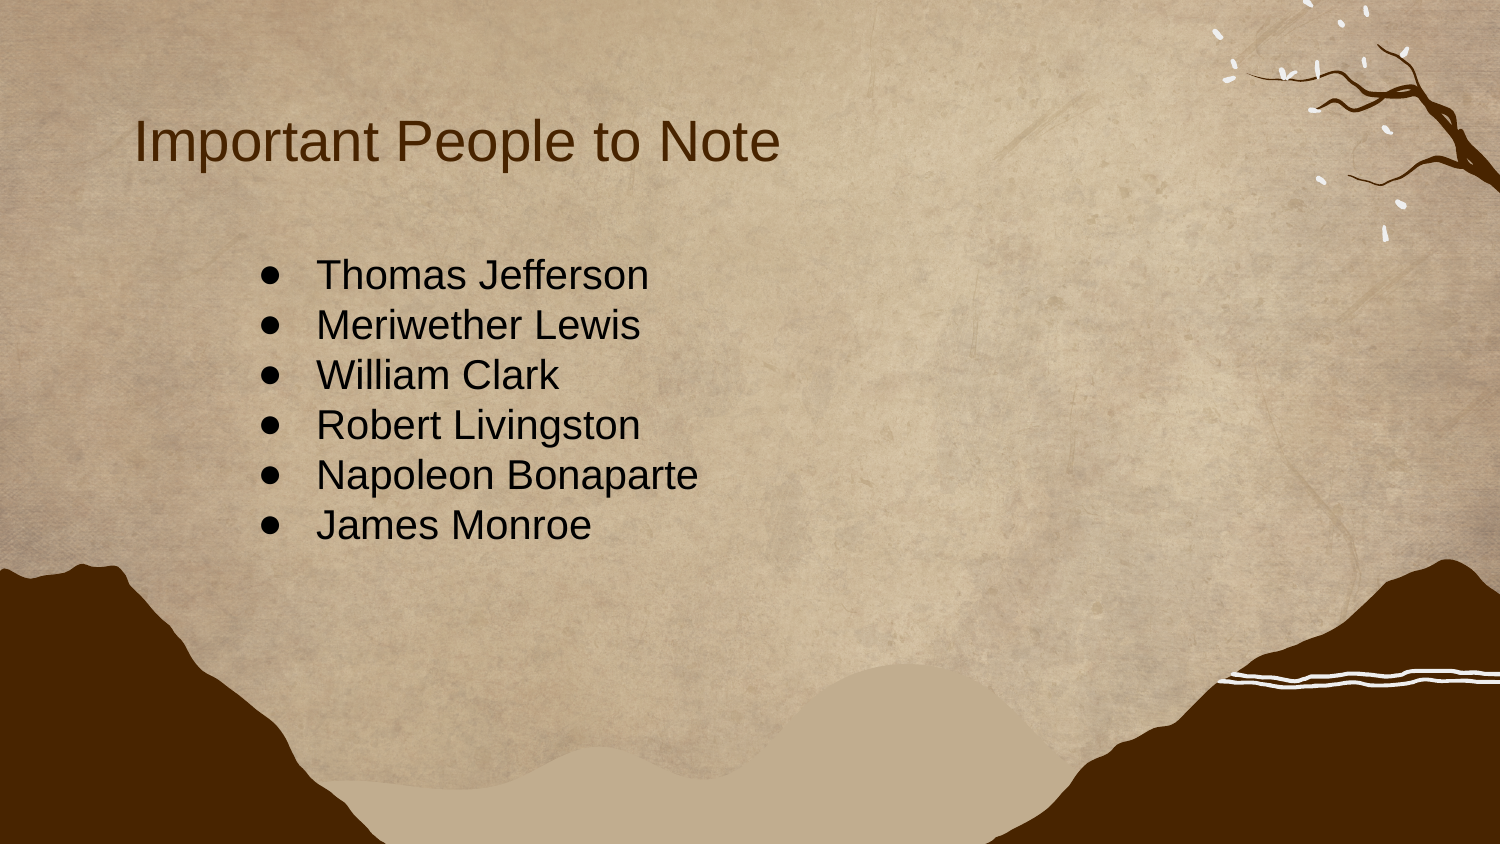

# Important People to Note
Thomas Jefferson
Meriwether Lewis
William Clark
Robert Livingston
Napoleon Bonaparte
James Monroe